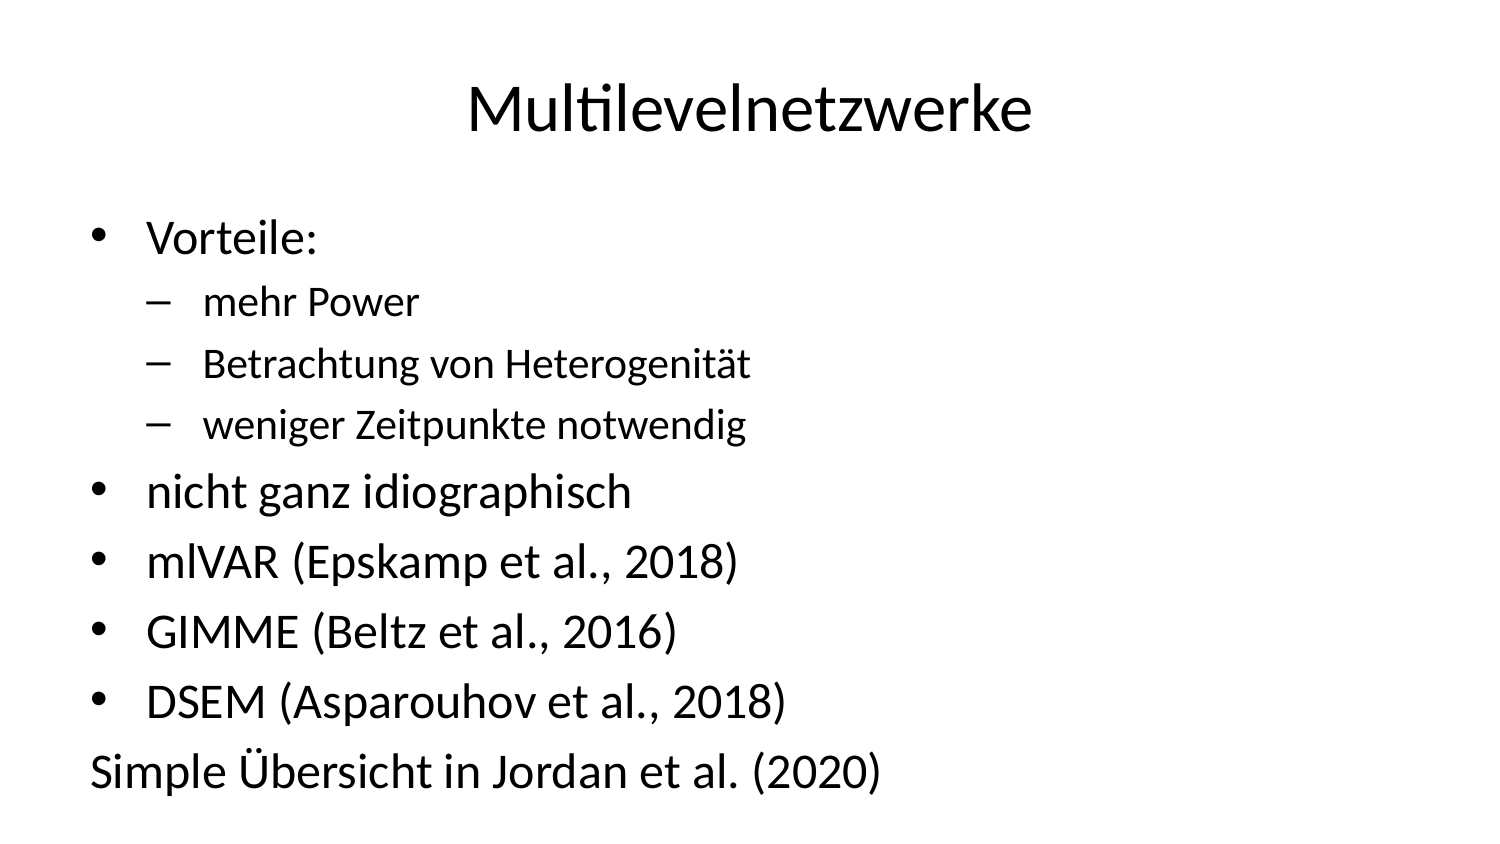

# Multilevelnetzwerke
Vorteile:
mehr Power
Betrachtung von Heterogenität
weniger Zeitpunkte notwendig
nicht ganz idiographisch
mlVAR (Epskamp et al., 2018)
GIMME (Beltz et al., 2016)
DSEM (Asparouhov et al., 2018)
Simple Übersicht in Jordan et al. (2020)